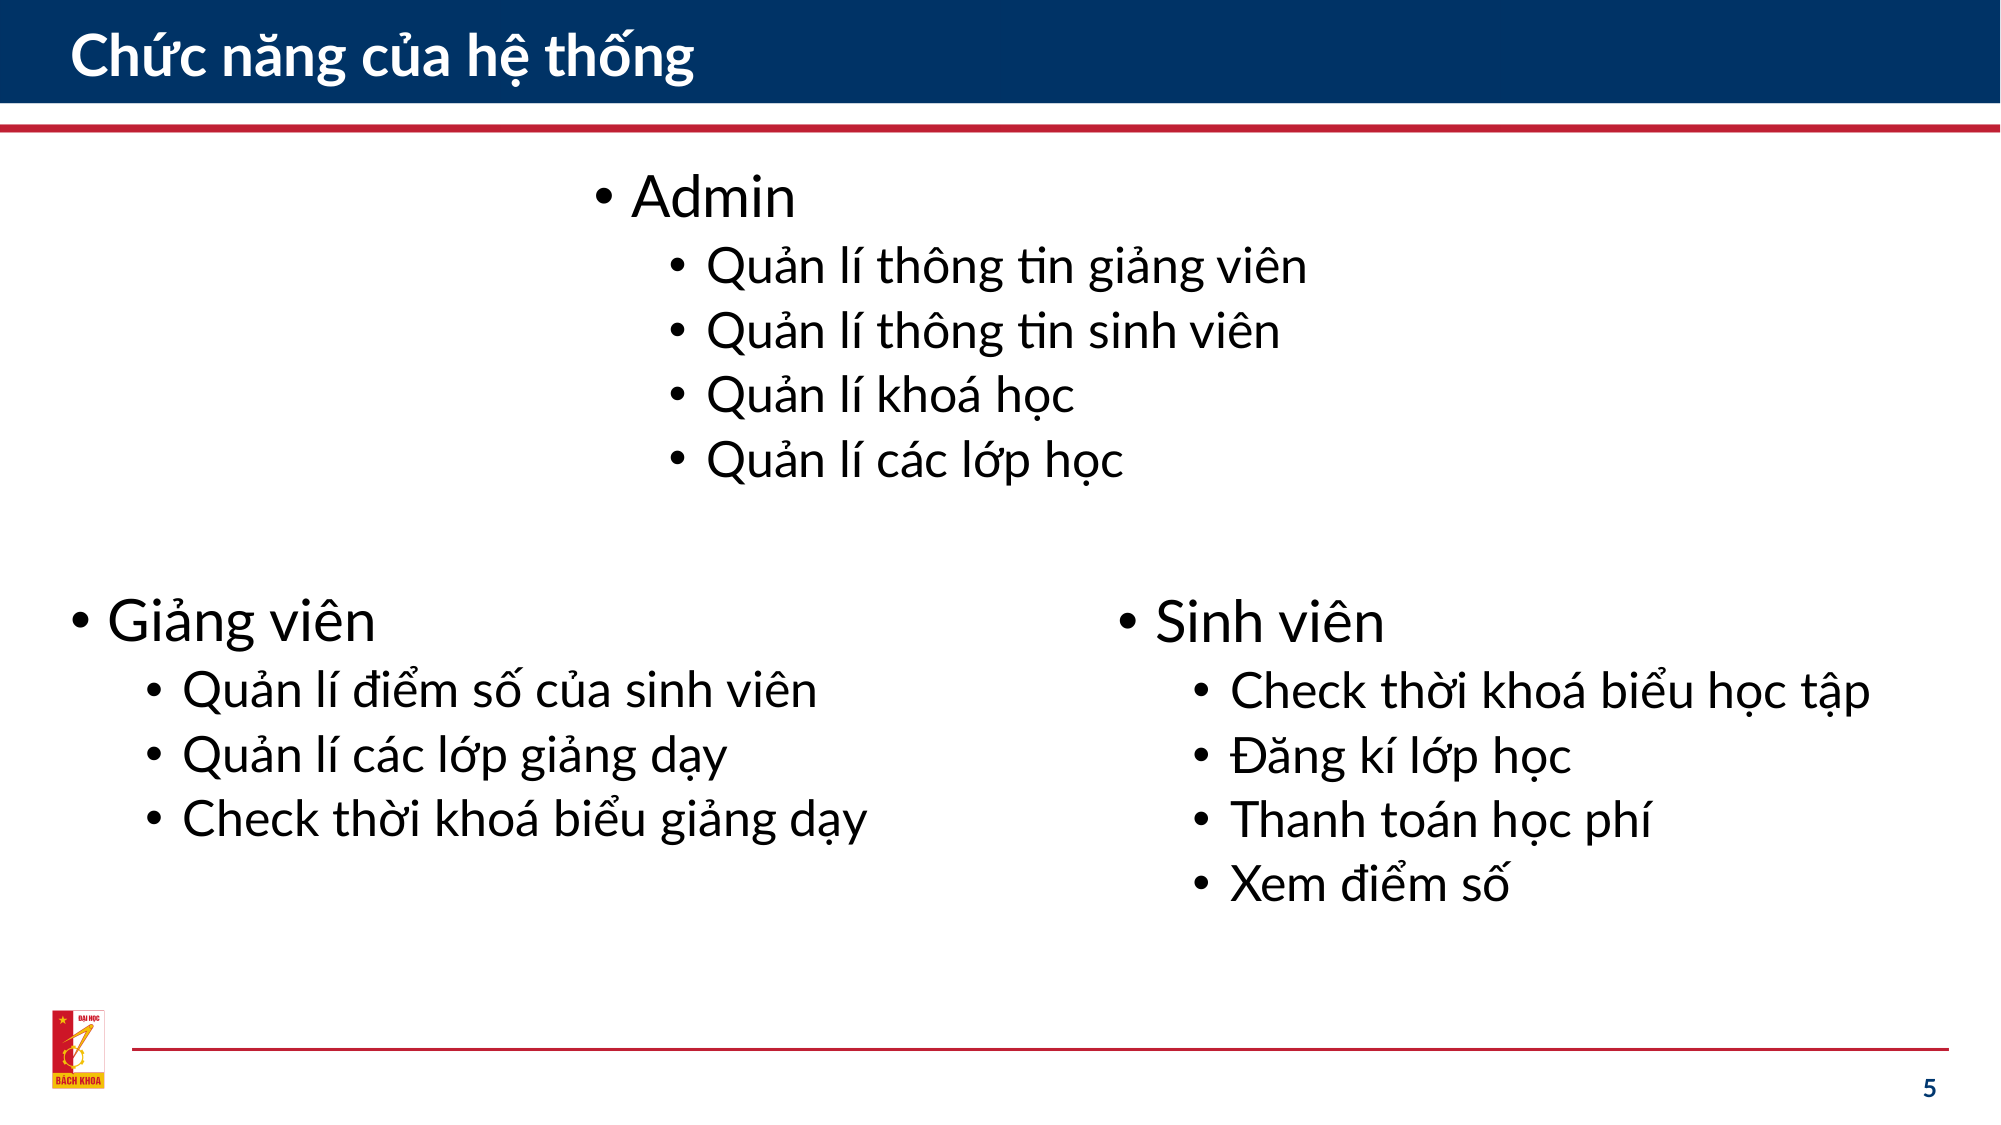

# Chức năng của hệ thống
Admin
Quản lí thông tin giảng viên
Quản lí thông tin sinh viên
Quản lí khoá học
Quản lí các lớp học

Giảng viên
Quản lí điểm số của sinh viên
Quản lí các lớp giảng dạy
Check thời khoá biểu giảng dạy

Sinh viên
Check thời khoá biểu học tập
Đăng kí lớp học
Thanh toán học phí
Xem điểm số

5